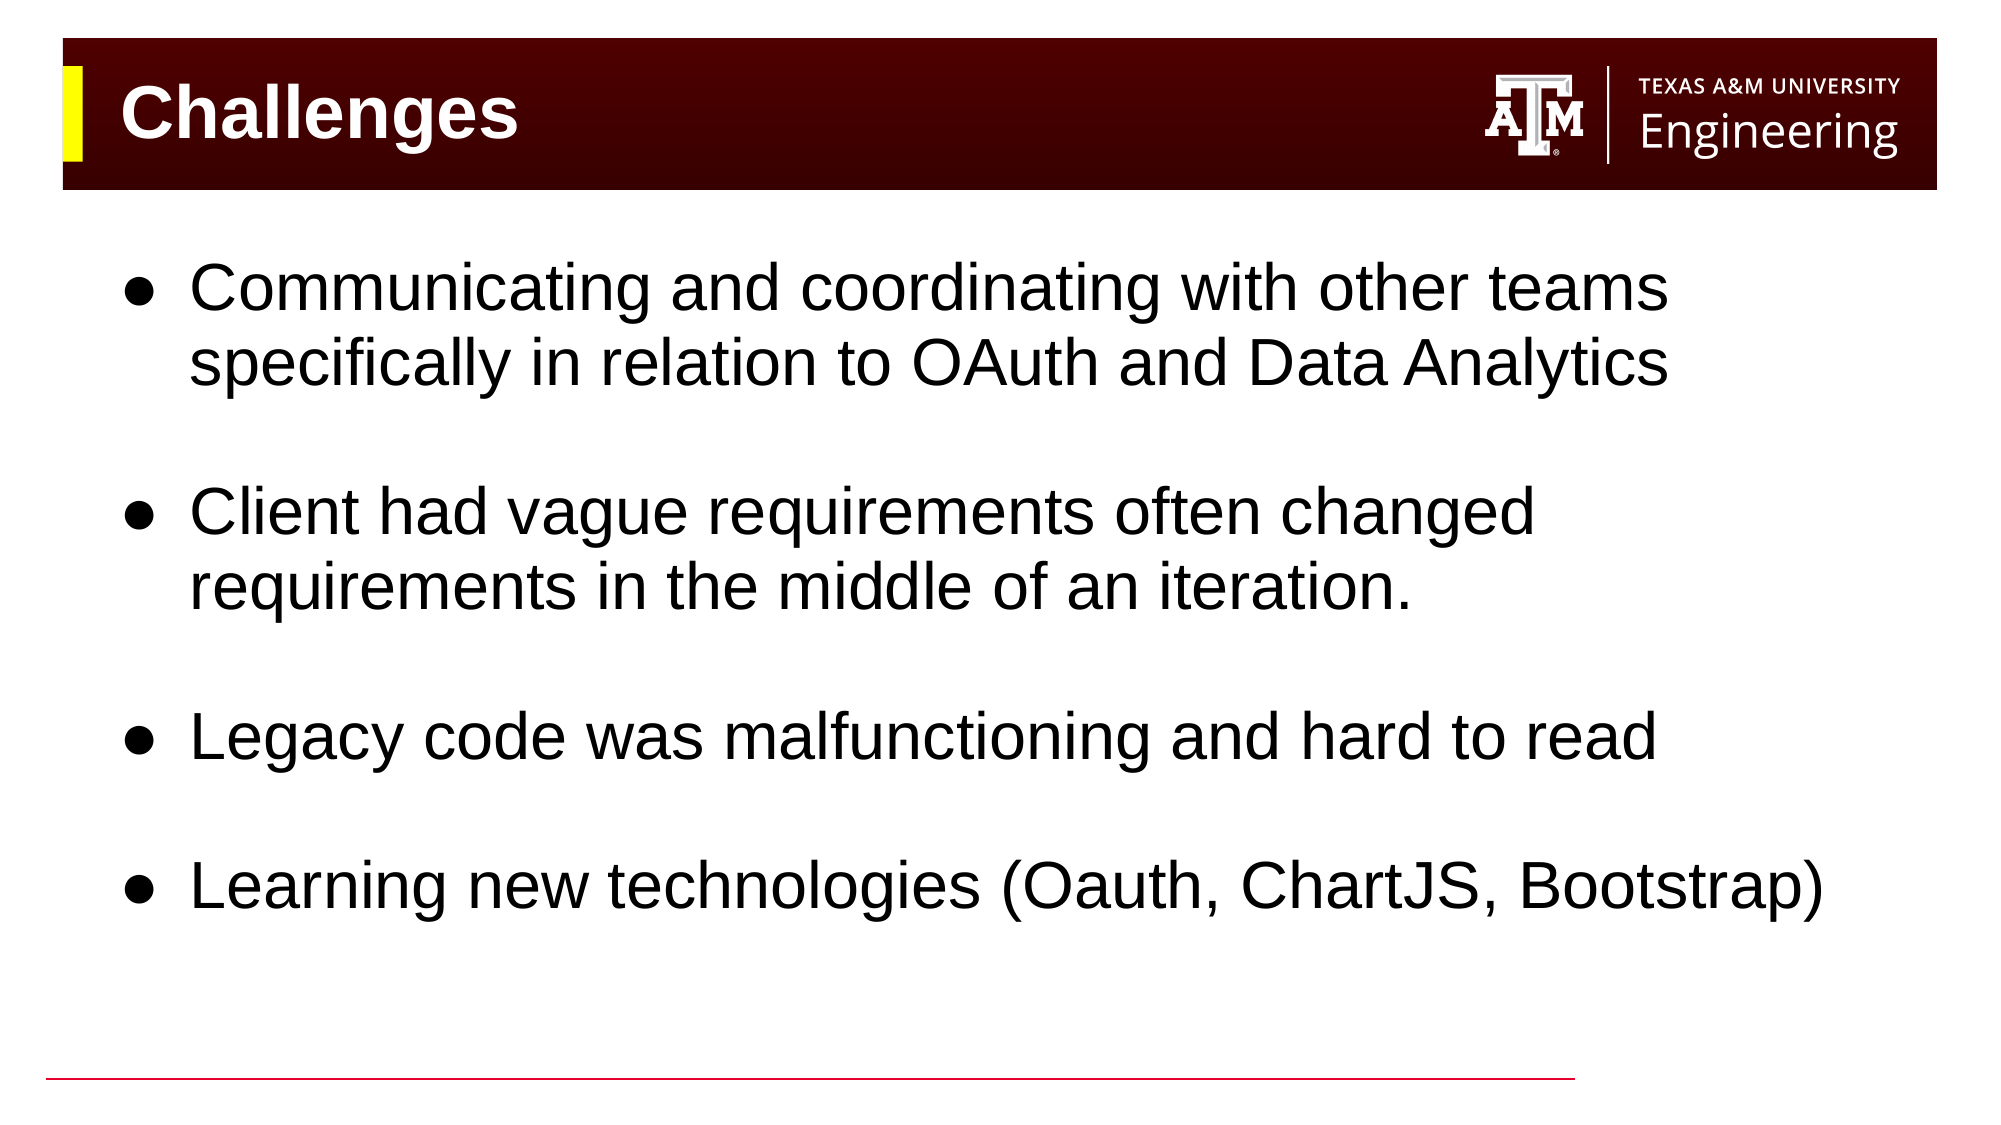

# Challenges
Communicating and coordinating with other teams specifically in relation to OAuth and Data Analytics

Client had vague requirements often changed requirements in the middle of an iteration.

Legacy code was malfunctioning and hard to read

Learning new technologies (Oauth, ChartJS, Bootstrap)